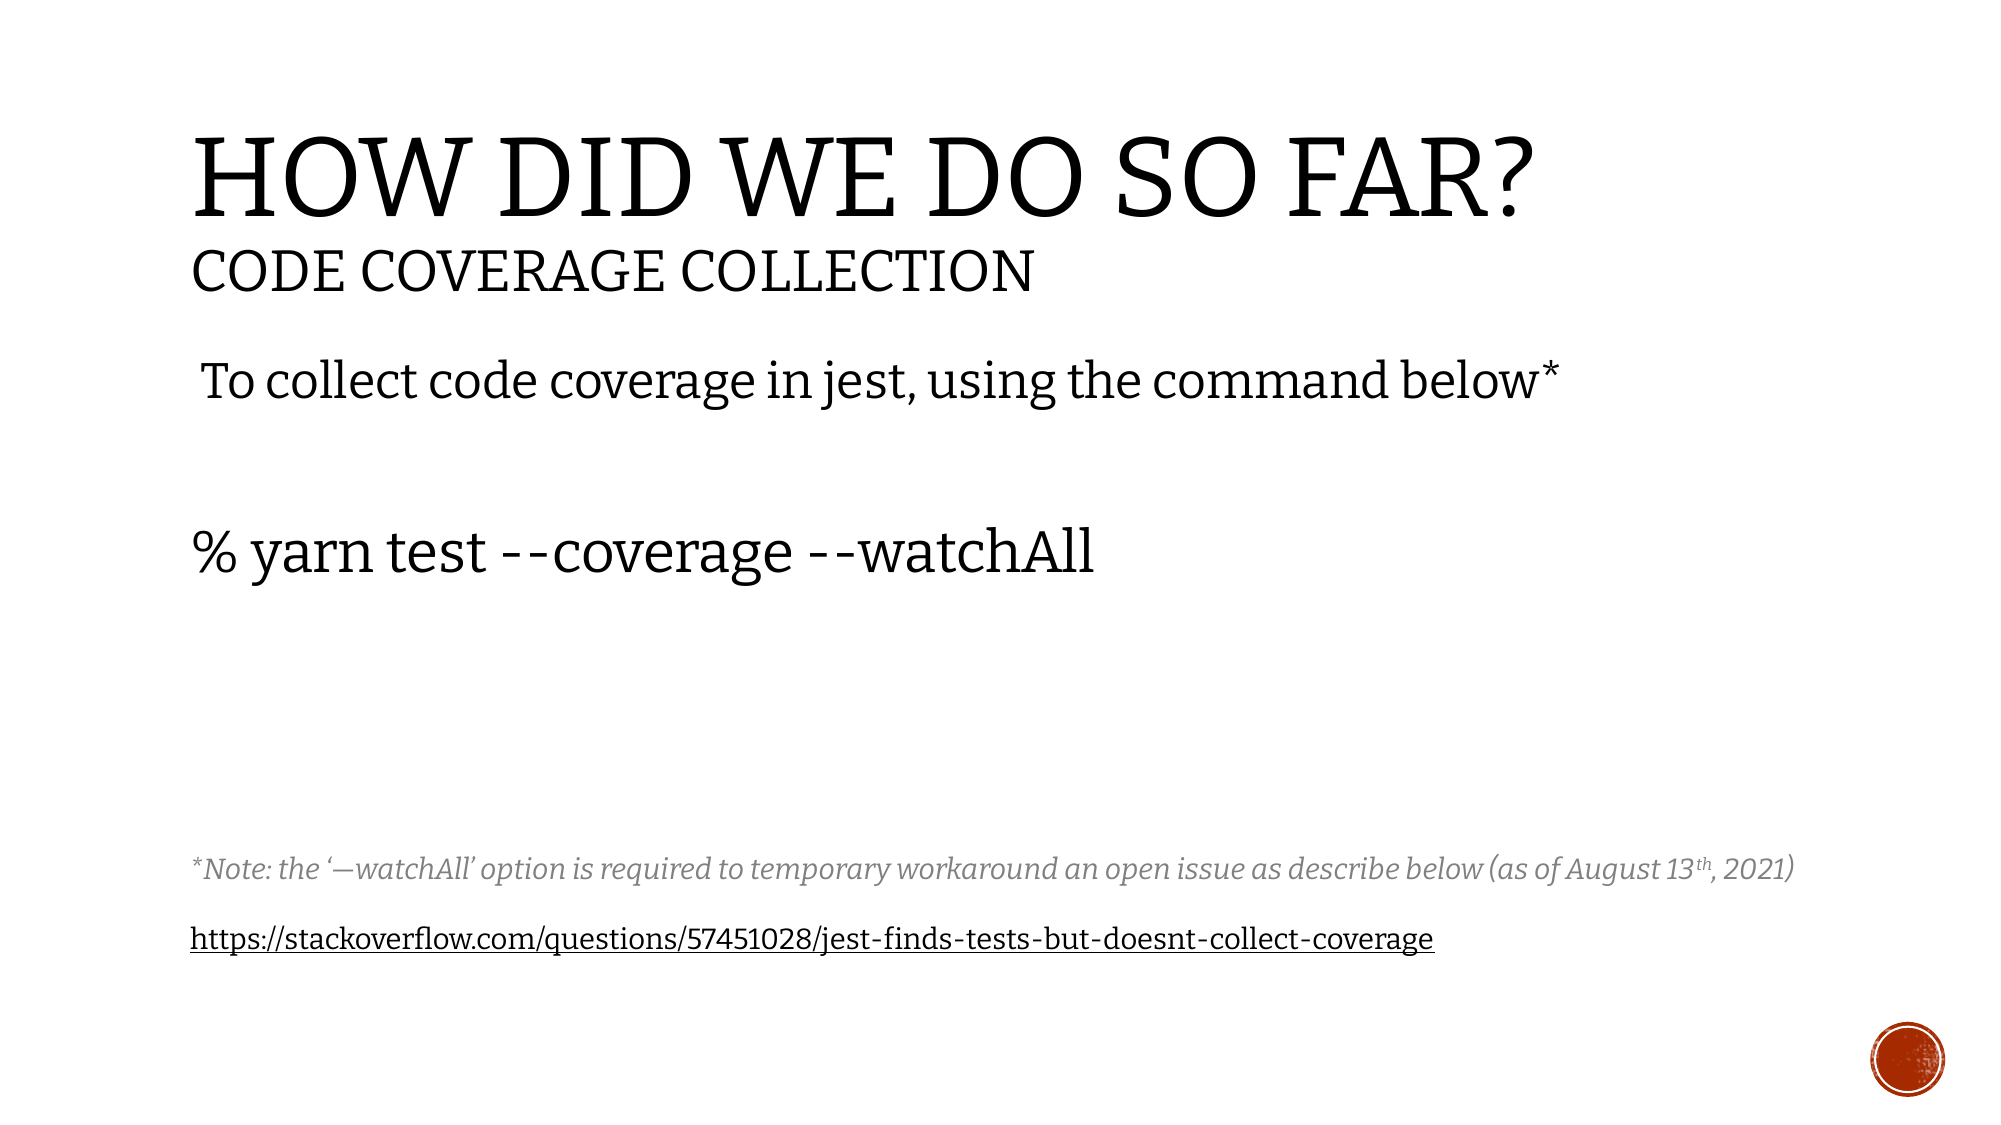

# How did we do so far? Code coverage collection
 To collect code coverage in jest, using the command below*

% yarn test --coverage --watchAll
*Note: the ‘—watchAll’ option is required to temporary workaround an open issue as describe below (as of August 13th, 2021)

https://stackoverflow.com/questions/57451028/jest-finds-tests-but-doesnt-collect-coverage